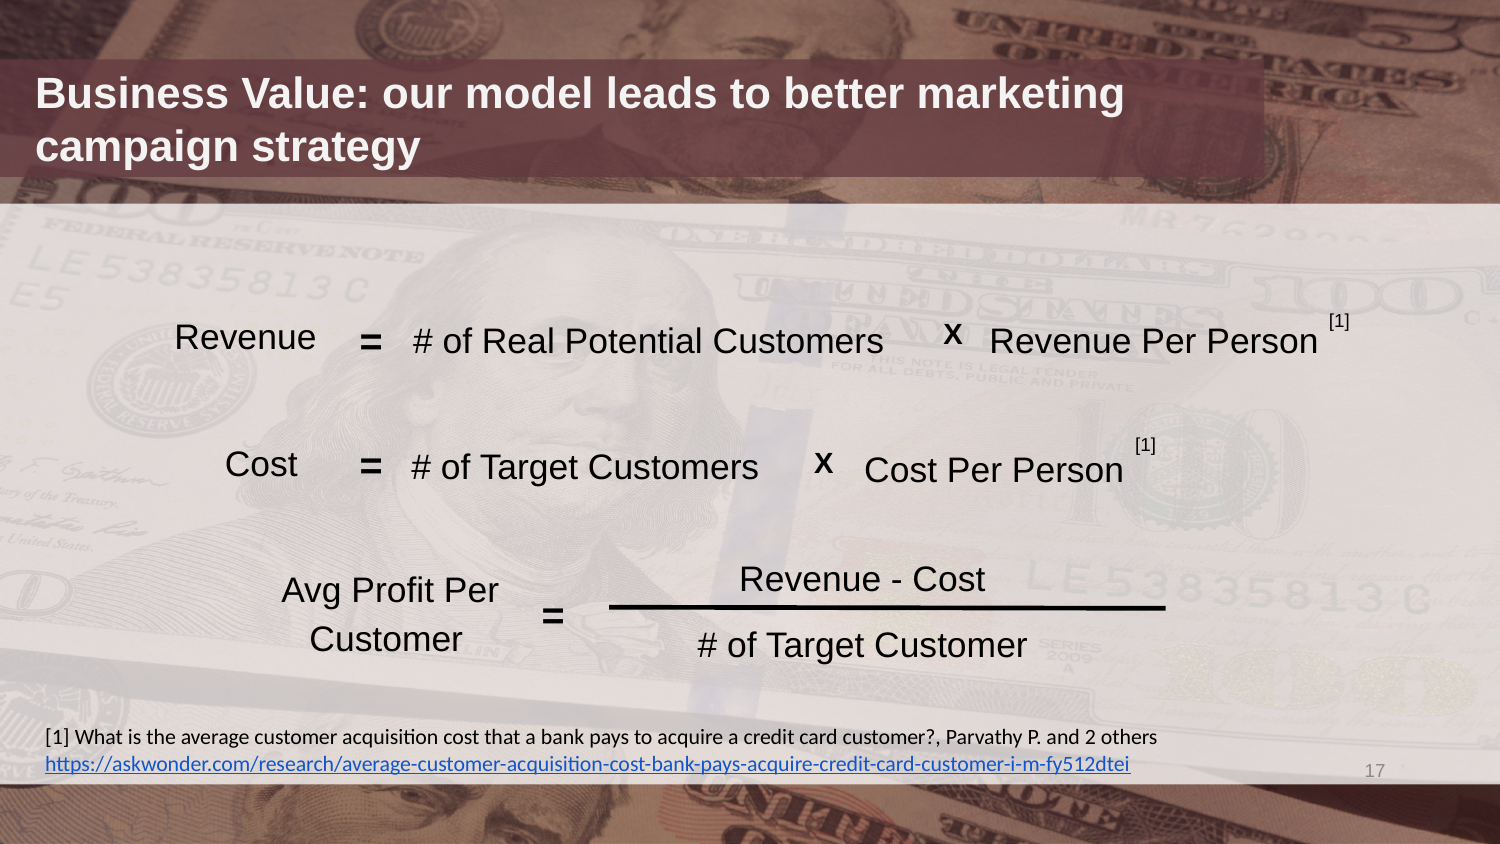

Business Value: our model leads to better marketing campaign strategy

Revenue
[1]
=
# of Real Potential Customers
Revenue Per Person
X
[1]
=
Cost
# of Target Customers
Cost Per Person
X

Revenue - Cost
Avg Profit Per Customer
=
# of Target Customer
[1] What is the average customer acquisition cost that a bank pays to acquire a credit card customer?, Parvathy P. and 2 others
https://askwonder.com/research/average-customer-acquisition-cost-bank-pays-acquire-credit-card-customer-i-m-fy512dtei
17